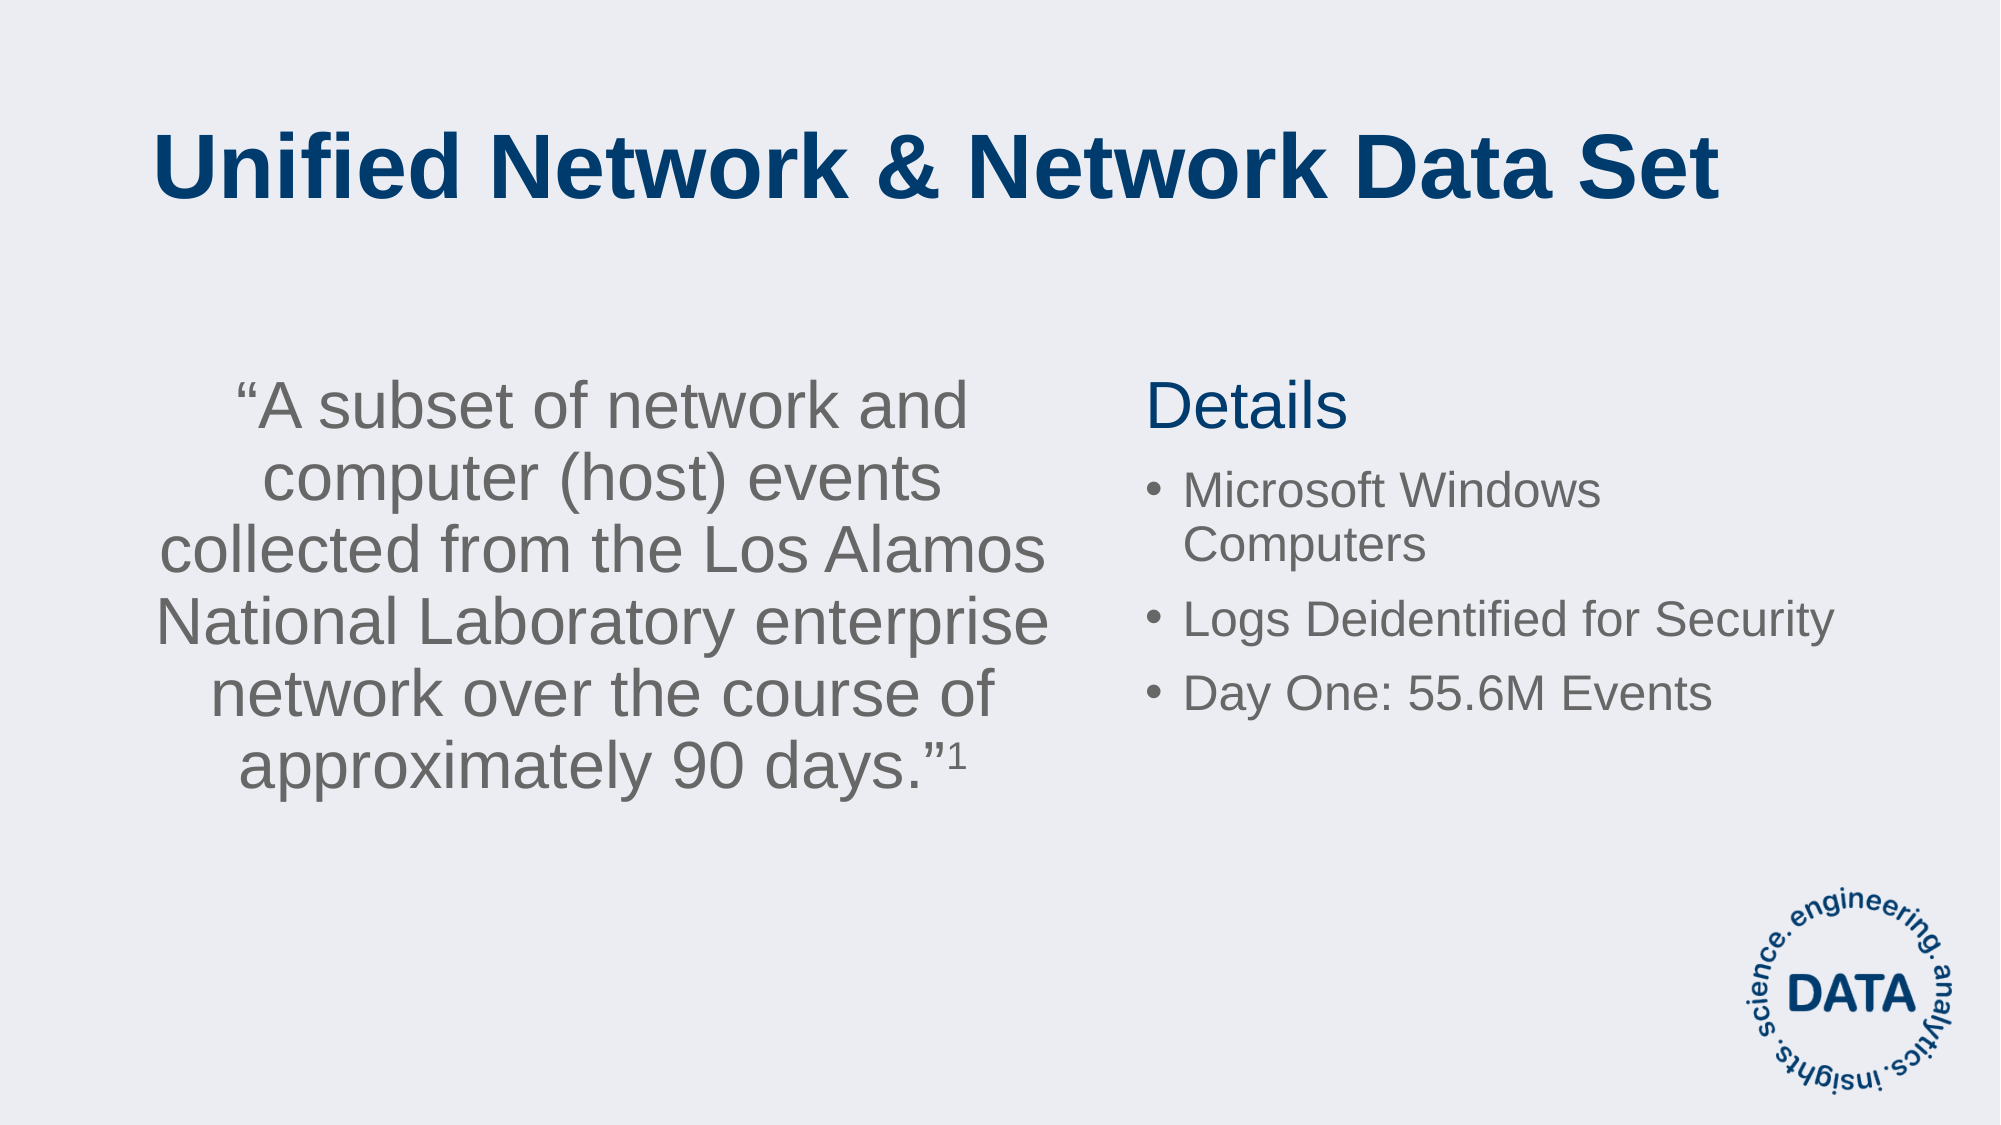

# Unified Network & Network Data Set
“A subset of network and computer (host) events collected from the Los Alamos National Laboratory enterprise network over the course of approximately 90 days.”1
Details
Microsoft Windows Computers
Logs Deidentified for Security
Day One: 55.6M Events